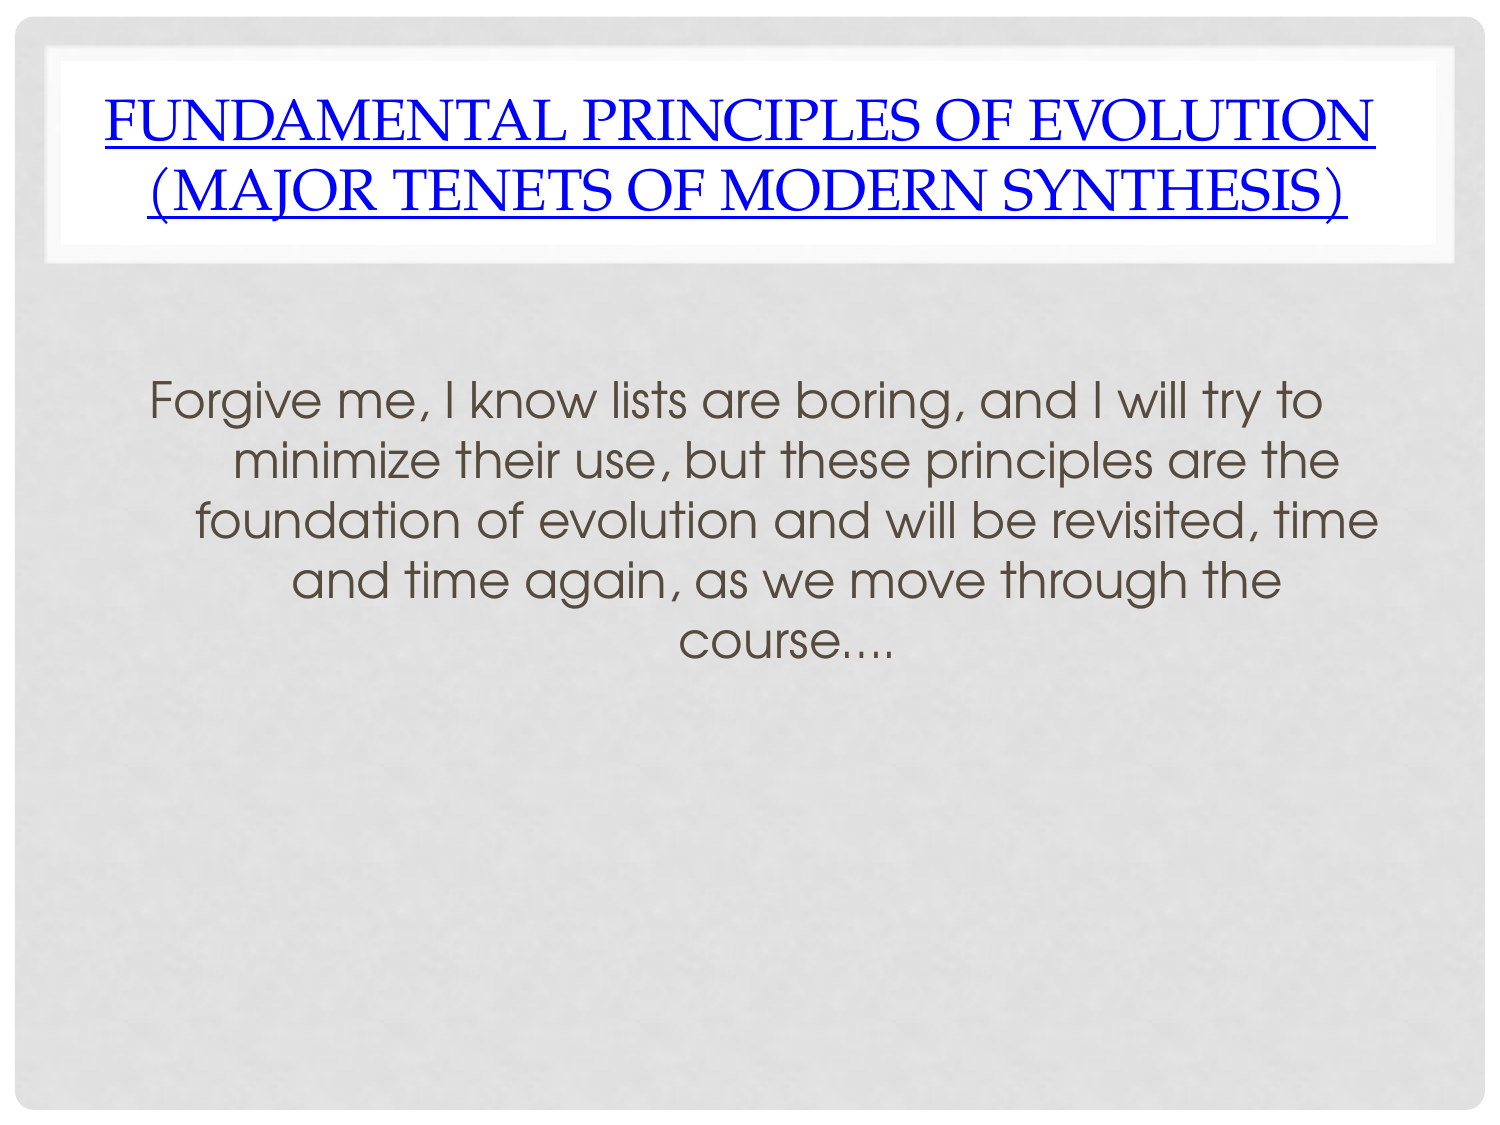

# Fundamental principles of evolution (major tenets of modern synthesis)

Forgive me, I know lists are boring, and I will try to minimize their use, but these principles are the foundation of evolution and will be revisited, time and time again, as we move through the course….